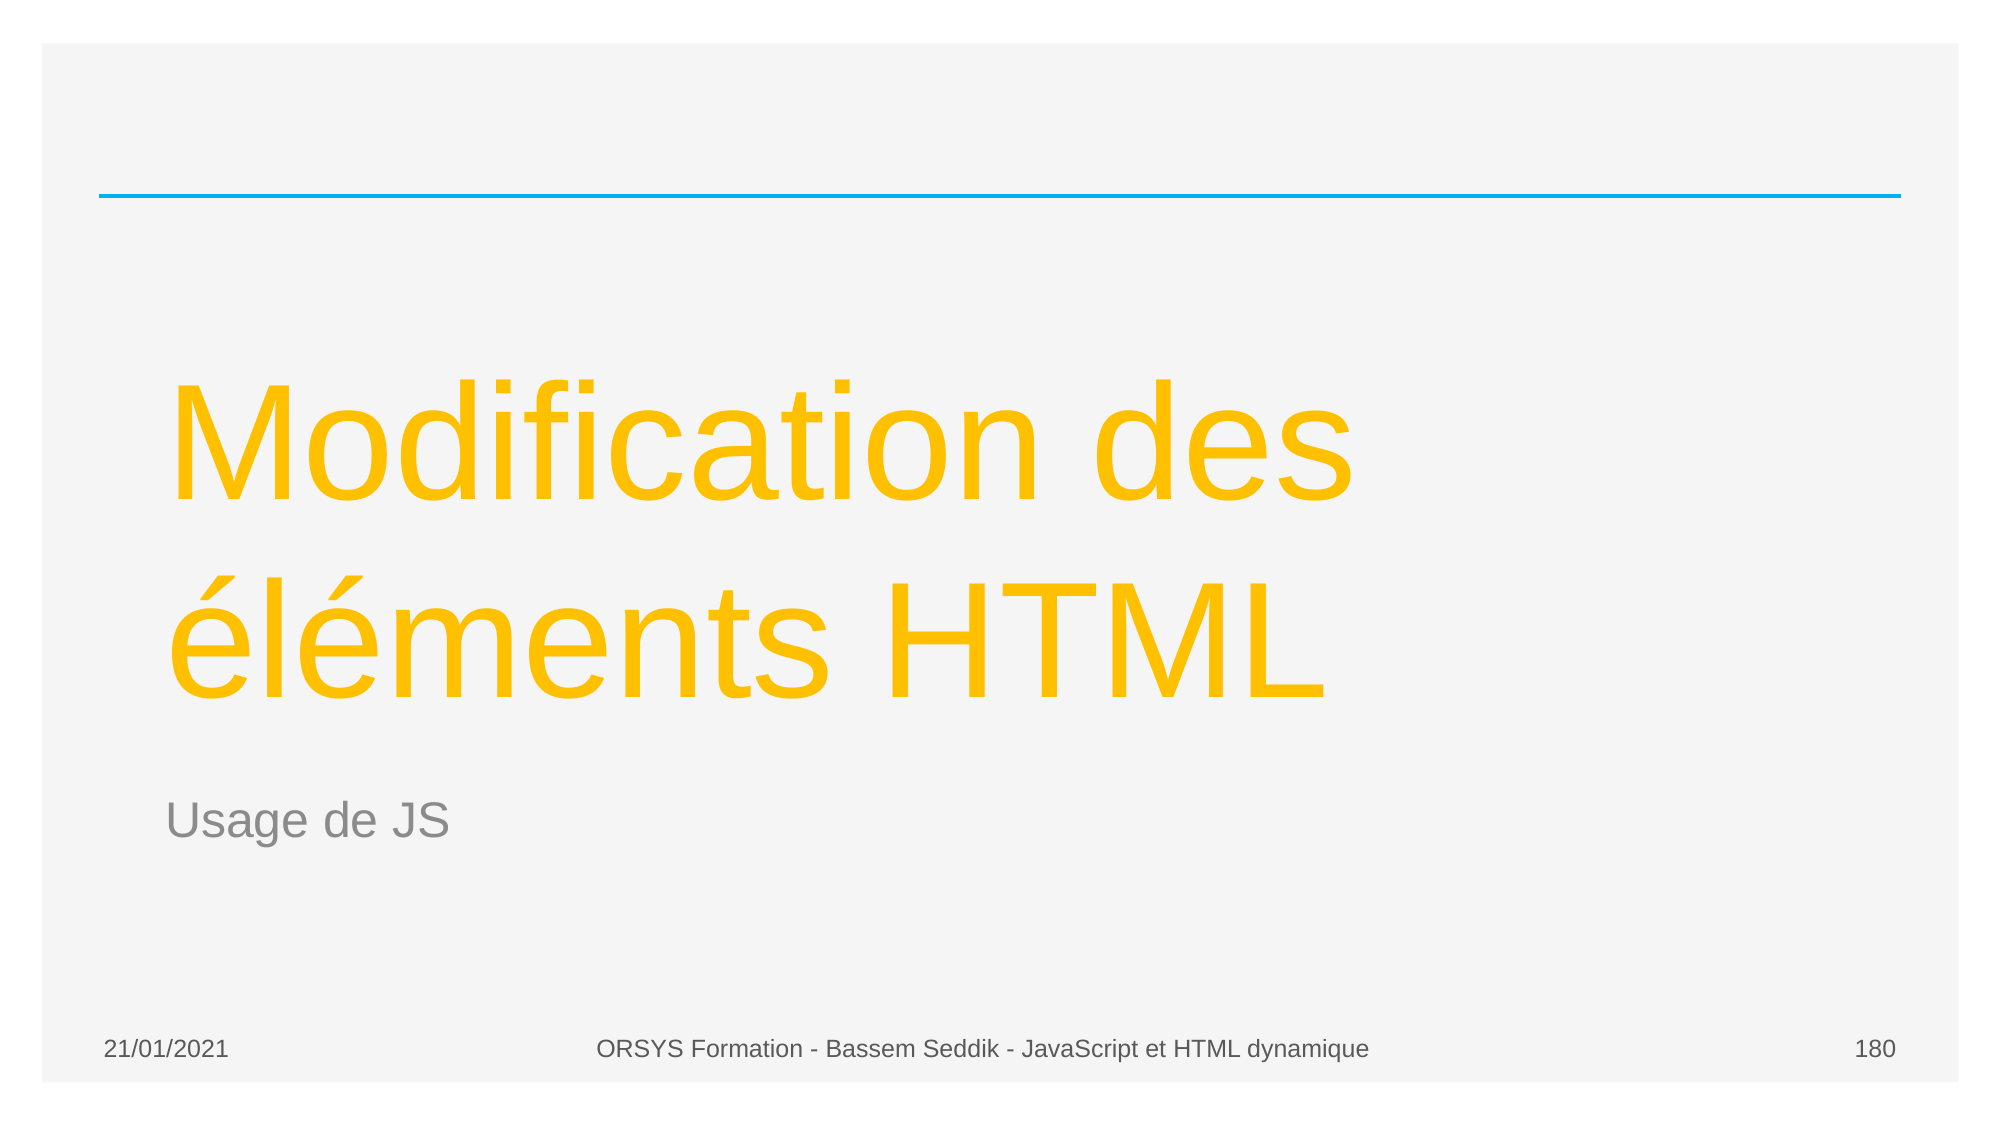

# Modification des éléments HTML
Usage de JS
21/01/2021
ORSYS Formation - Bassem Seddik - JavaScript et HTML dynamique
180